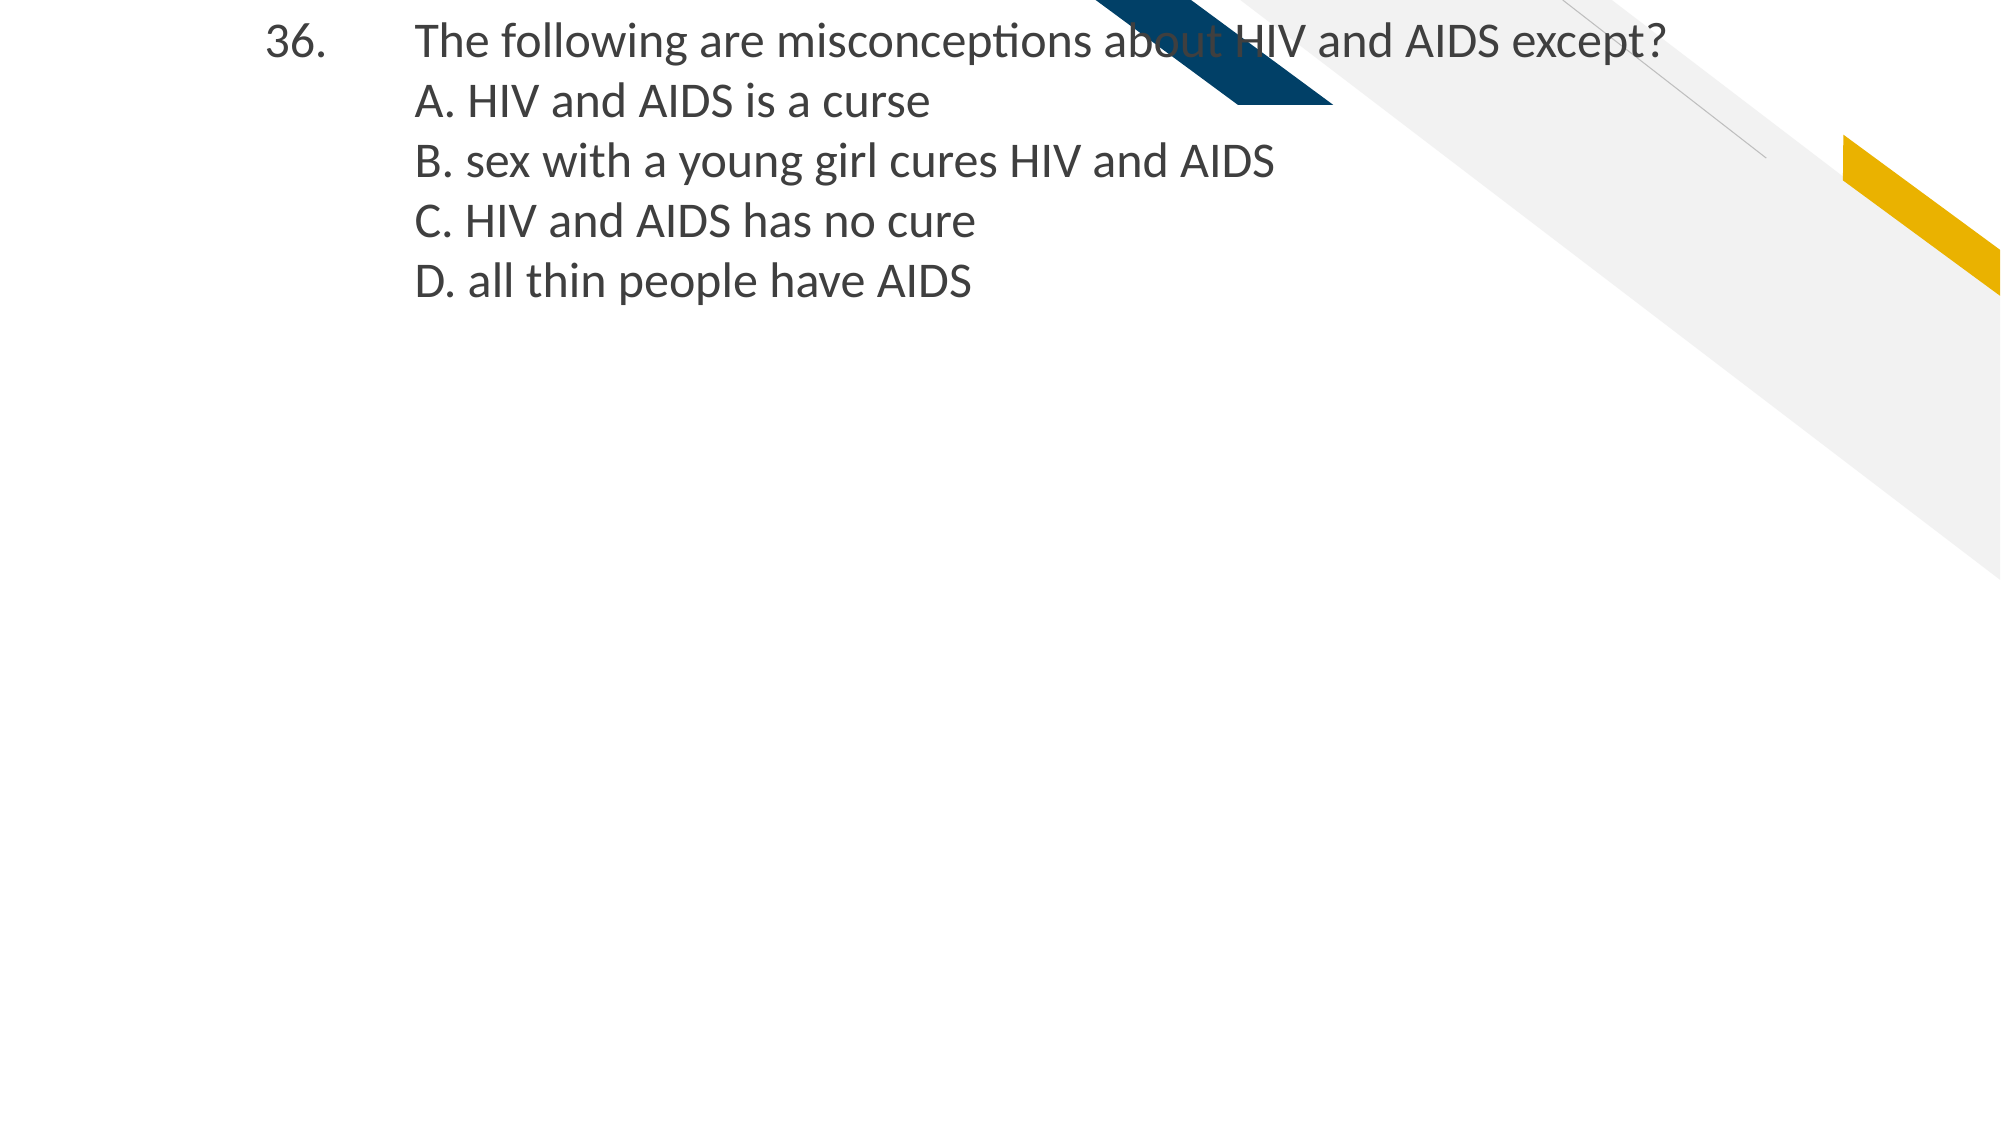

36.	The following are misconceptions about HIV and AIDS except?
	A. HIV and AIDS is a curse
	B. sex with a young girl cures HIV and AIDS
	C. HIV and AIDS has no cure
	D. all thin people have AIDS